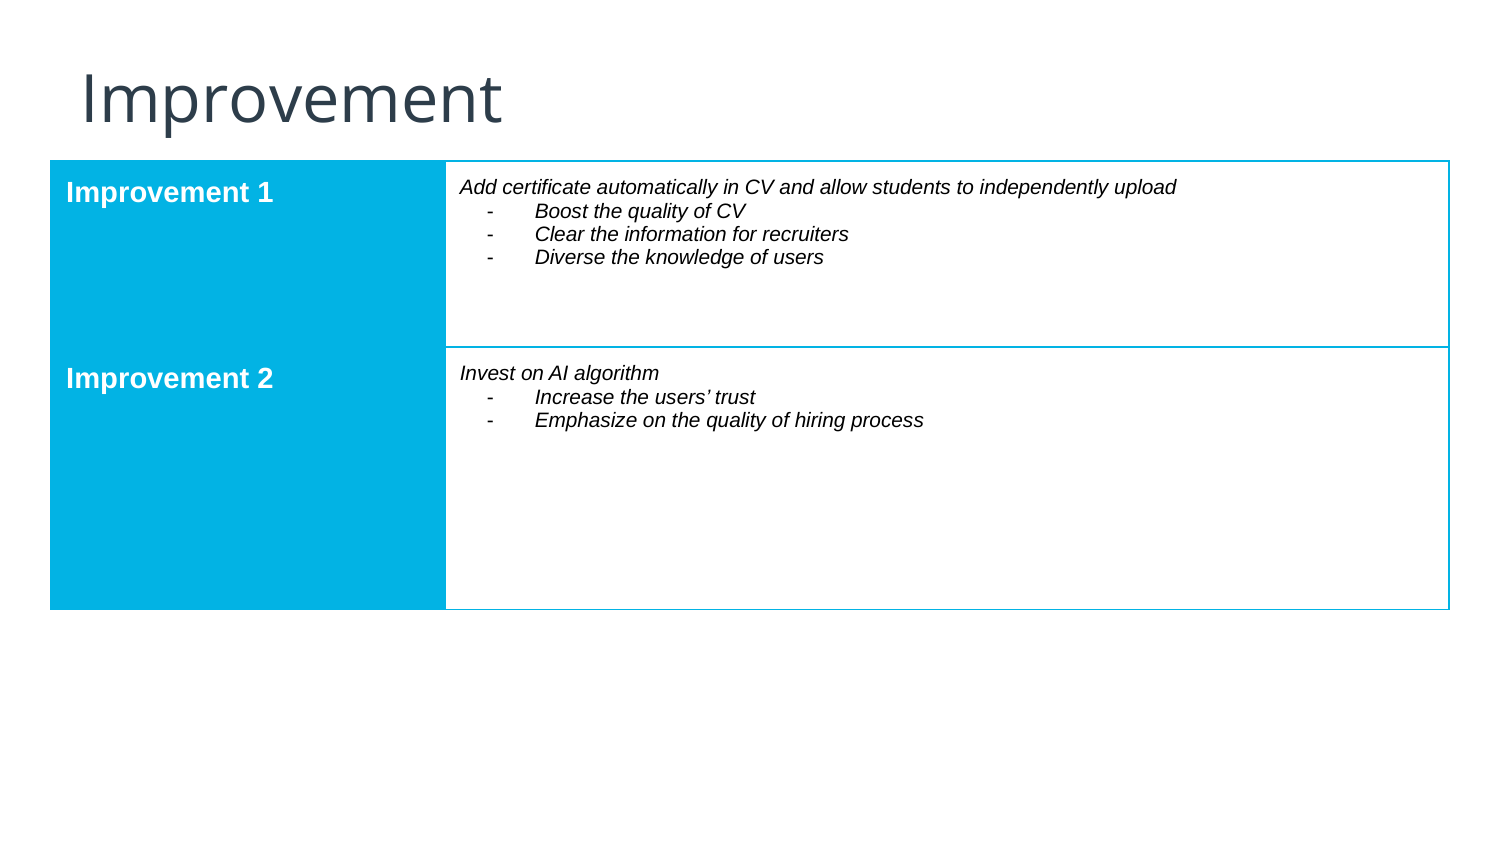

# Improvement
| Improvement 1 | Add certificate automatically in CV and allow students to independently upload Boost the quality of CV Clear the information for recruiters Diverse the knowledge of users |
| --- | --- |
| Improvement 2 | Invest on AI algorithm Increase the users’ trust Emphasize on the quality of hiring process |